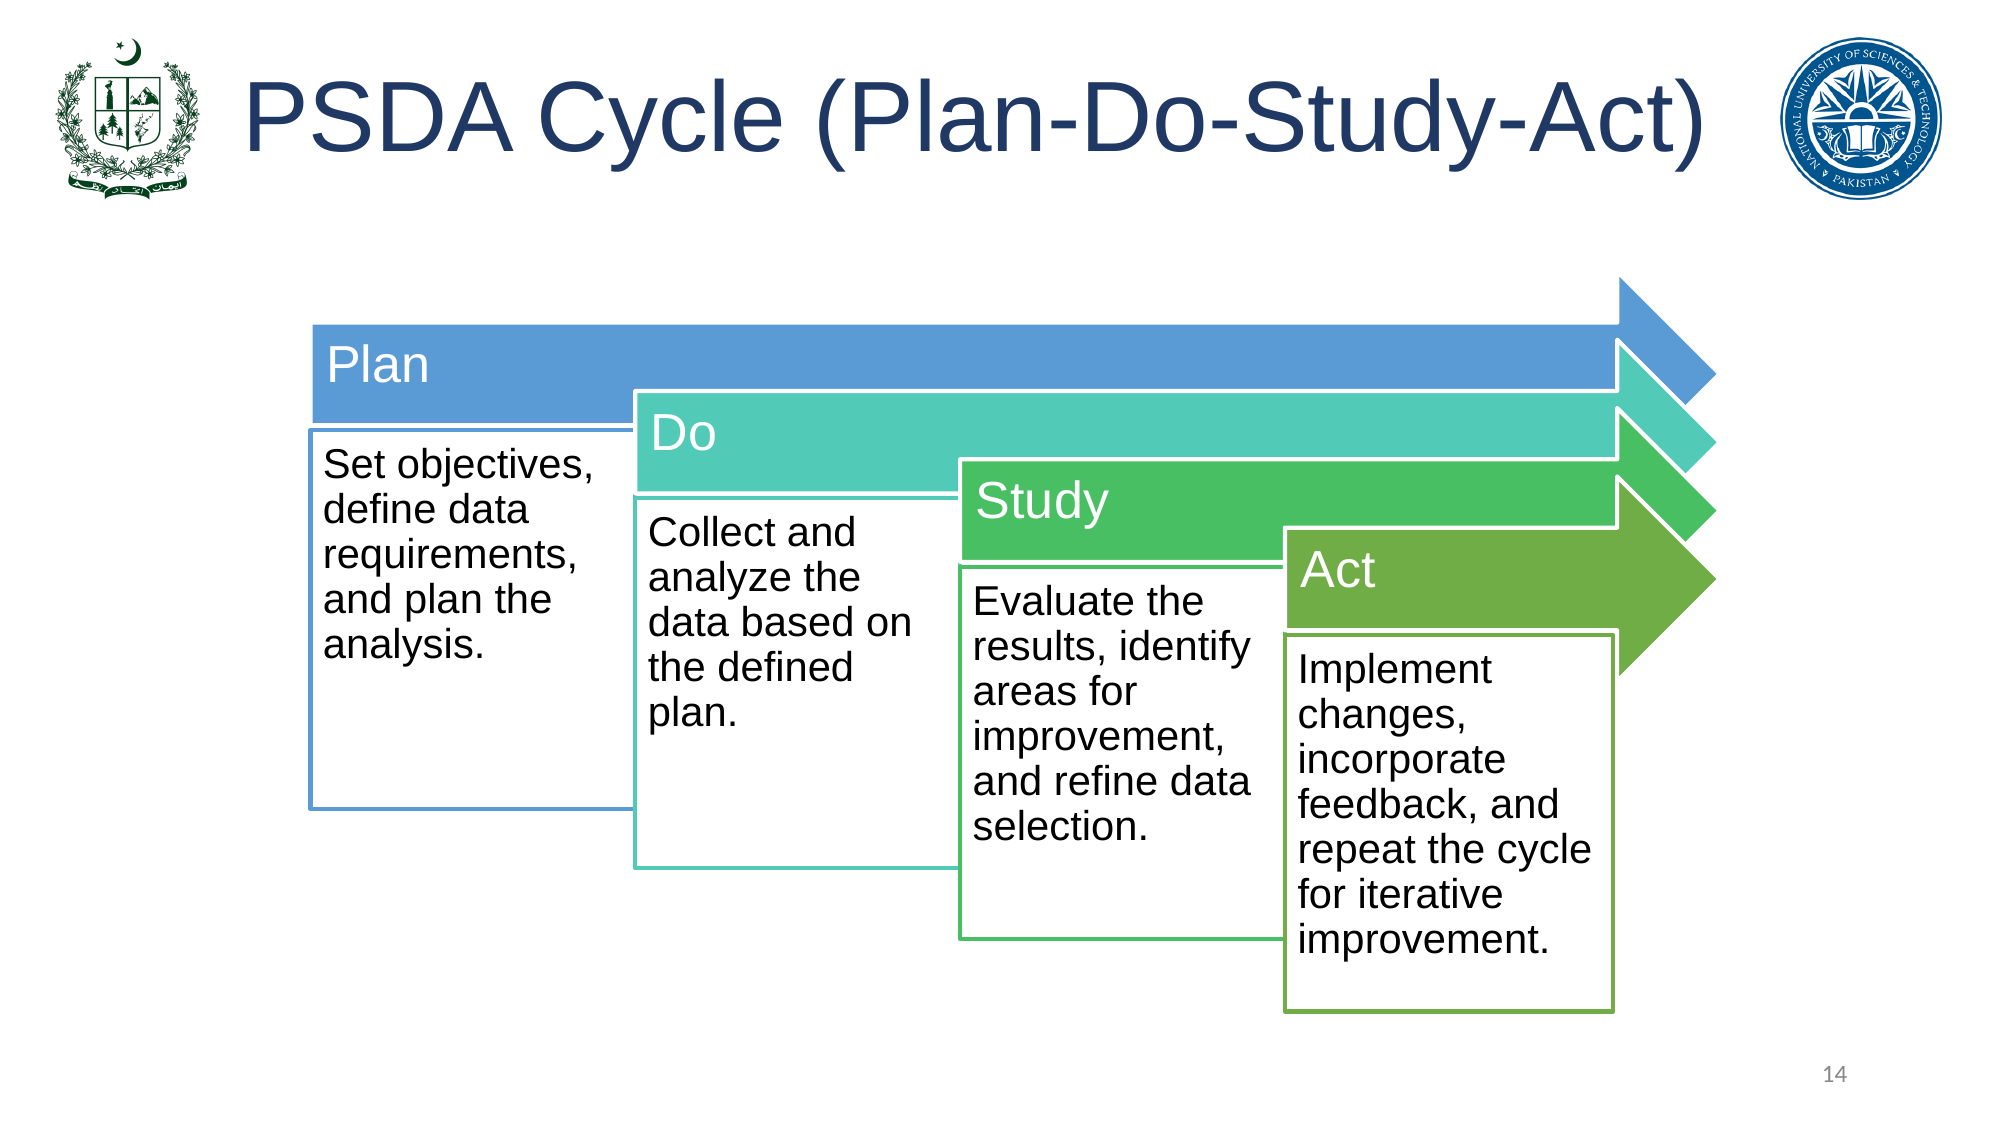

# PSDA Cycle (Plan-Do-Study-Act)
Plan
Set objectives, define data requirements, and plan the analysis.
Do
Collect and analyze the data based on the defined plan.
Study
Evaluate the results, identify areas for improvement, and refine data selection.
Act
Implement changes, incorporate feedback, and repeat the cycle for iterative improvement.
14